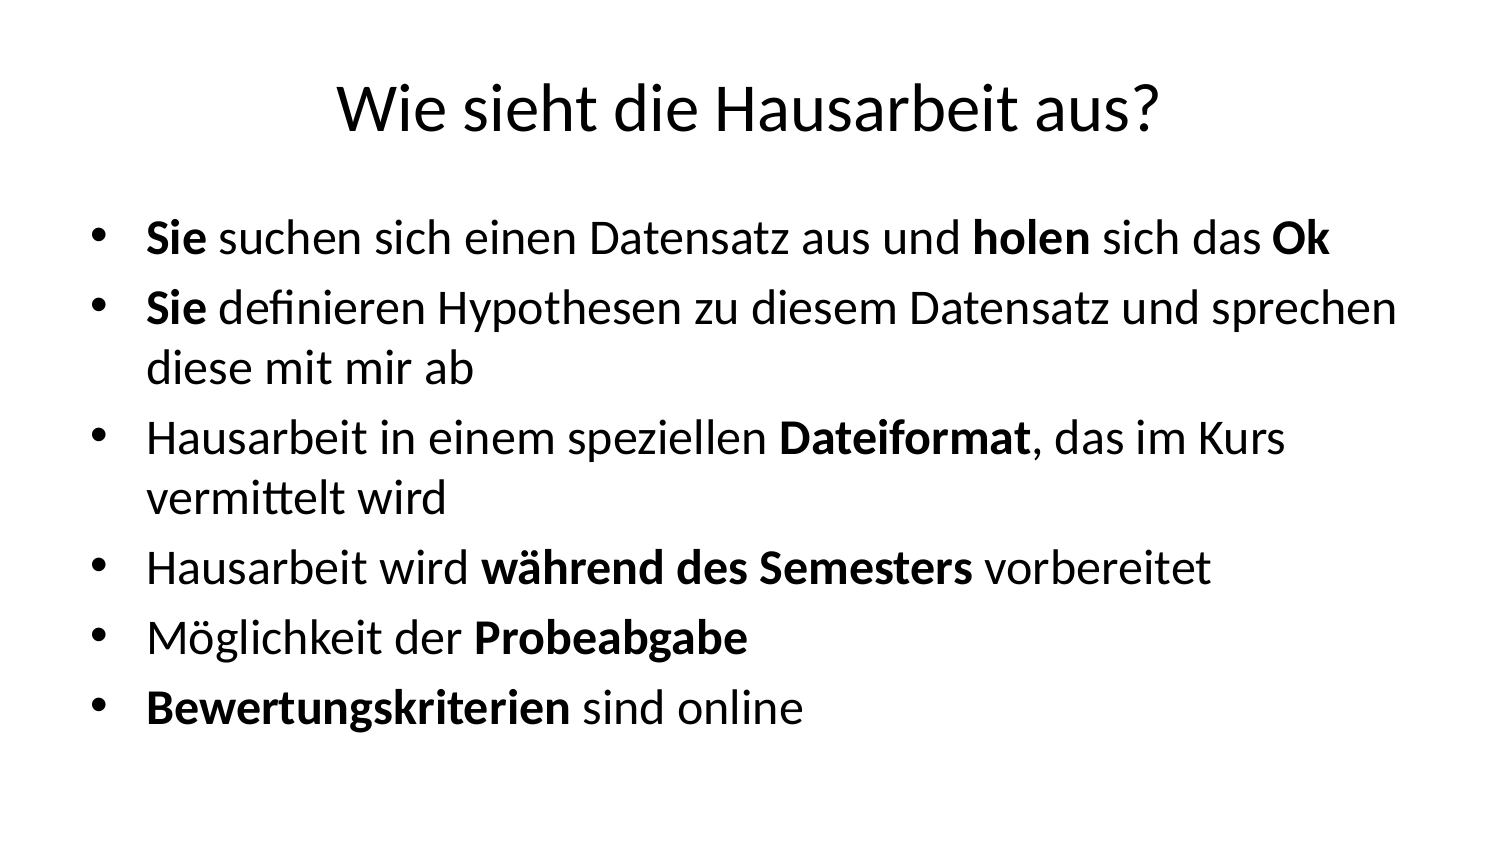

# Wie sieht die Hausarbeit aus?
Sie suchen sich einen Datensatz aus und holen sich das Ok
Sie definieren Hypothesen zu diesem Datensatz und sprechen diese mit mir ab
Hausarbeit in einem speziellen Dateiformat, das im Kurs vermittelt wird
Hausarbeit wird während des Semesters vorbereitet
Möglichkeit der Probeabgabe
Bewertungskriterien sind online